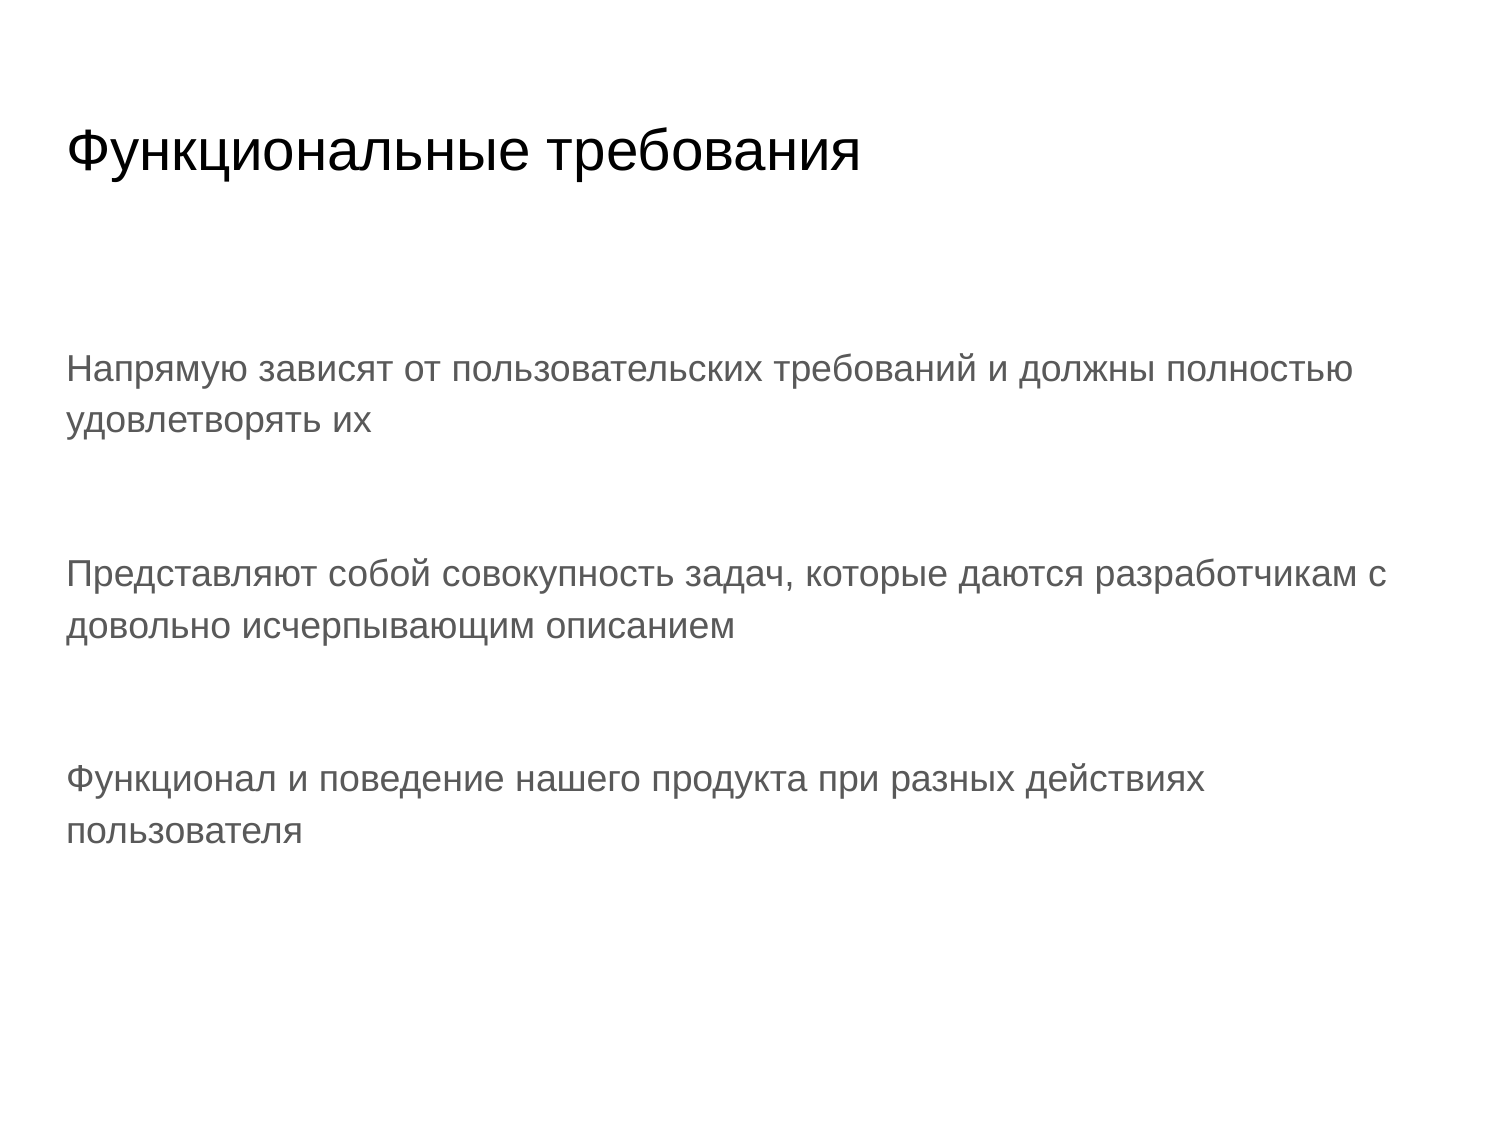

# Функциональные требования

Напрямую зависят от пользовательских требований и должны полностью удовлетворять их

Представляют собой совокупность задач, которые даются разработчикам с довольно исчерпывающим описанием

Функционал и поведение нашего продукта при разных действиях пользователя